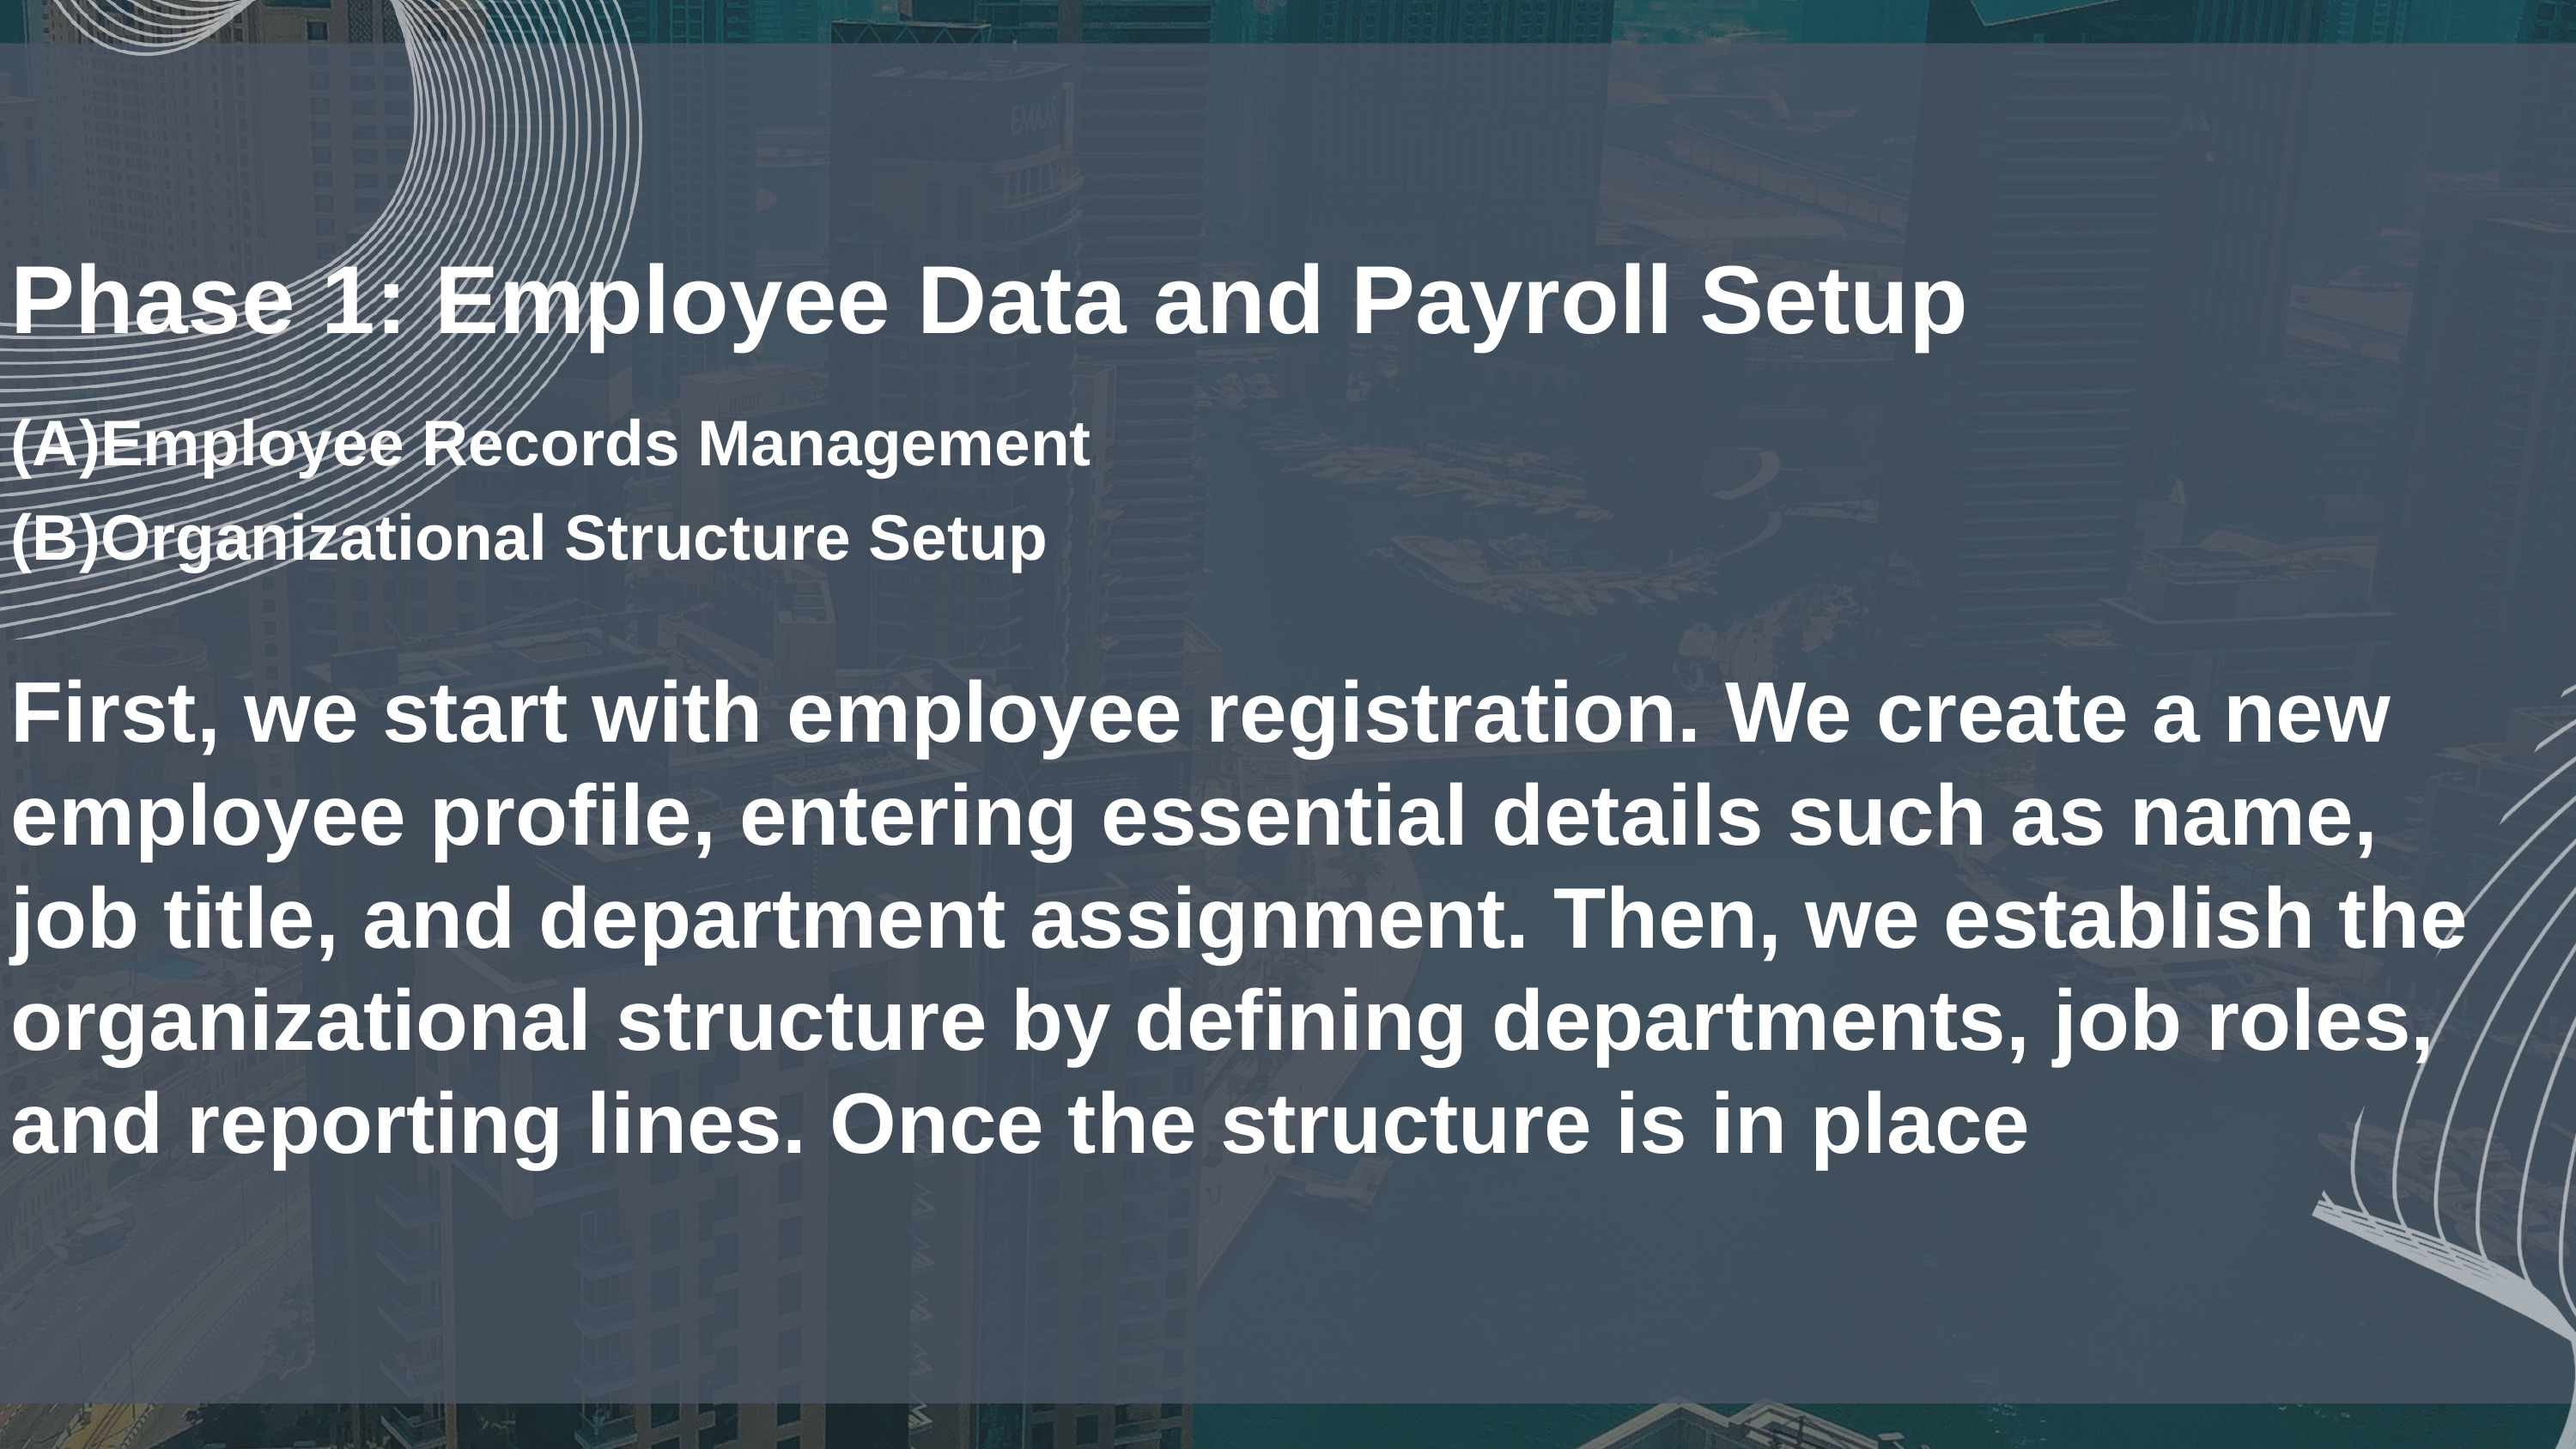

Phase 1: Employee Data and Payroll Setup​
(A)Employee Records Management

​(B)Organizational Structure Setup
First, we start with employee registration. We create a new employee profile, entering essential details such as name, job title, and department assignment. Then, we establish the organizational structure by defining departments, job roles, and reporting lines. Once the structure is in place